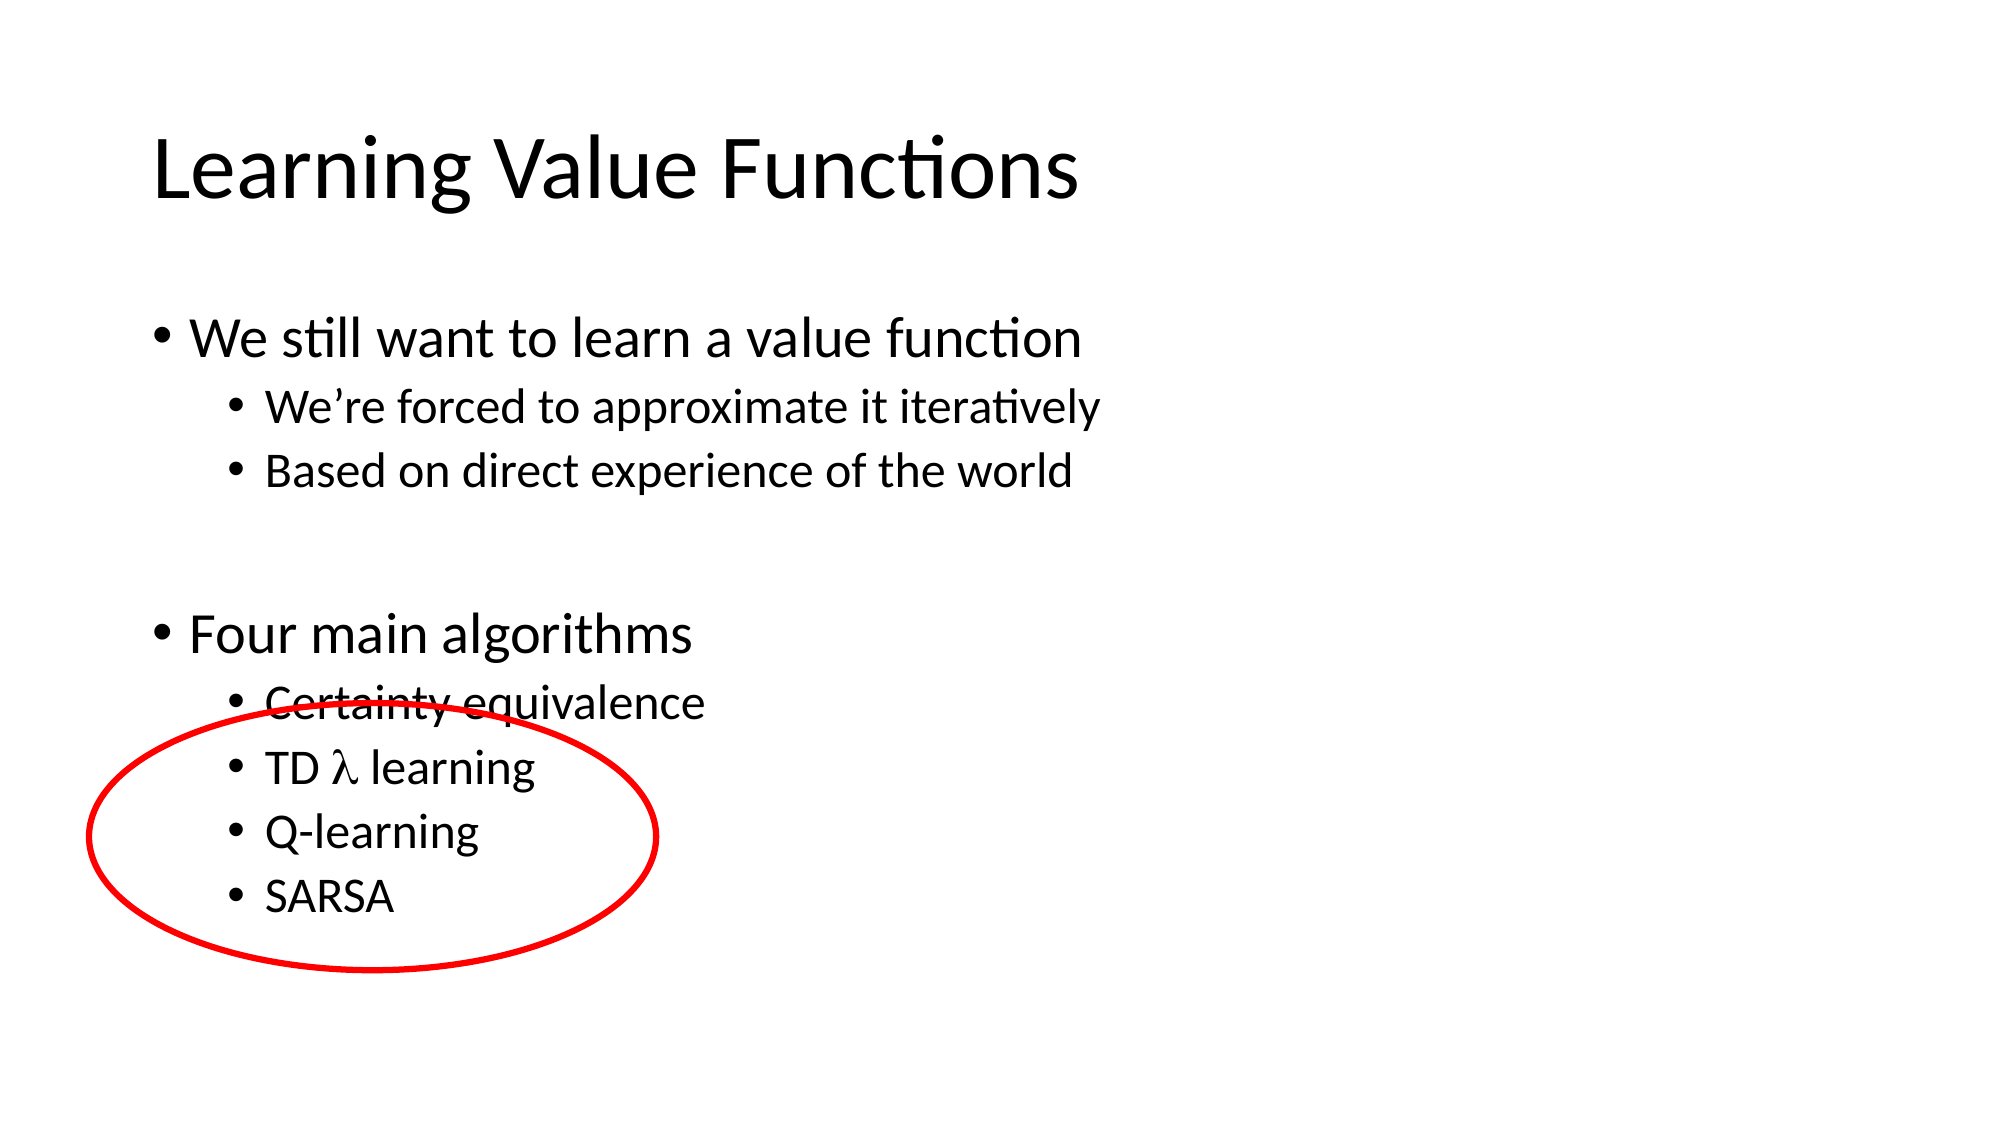

# Learning Value Functions
We still want to learn a value function
We’re forced to approximate it iteratively
Based on direct experience of the world

Four main algorithms
Certainty equivalence
TD λ learning
Q-learning
SARSA